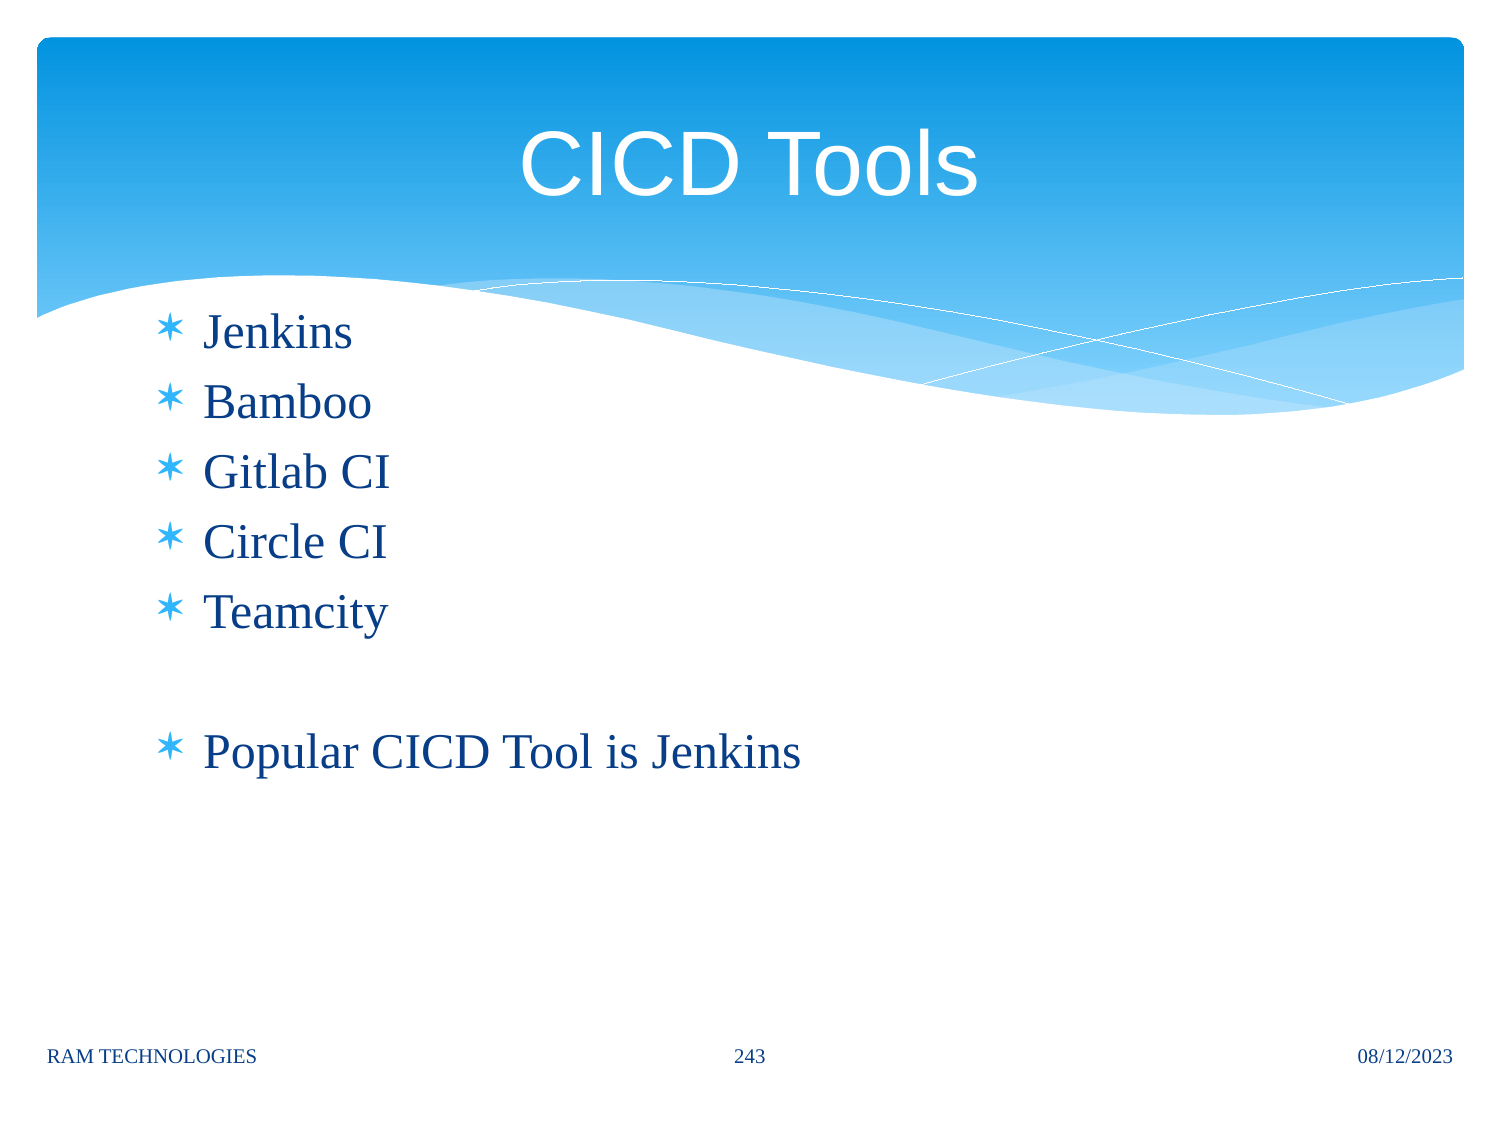

# CICD Tools
Jenkins
Bamboo
Gitlab CI
Circle CI
Teamcity

Popular CICD Tool is Jenkins
243
RAM TECHNOLOGIES
08/12/2023